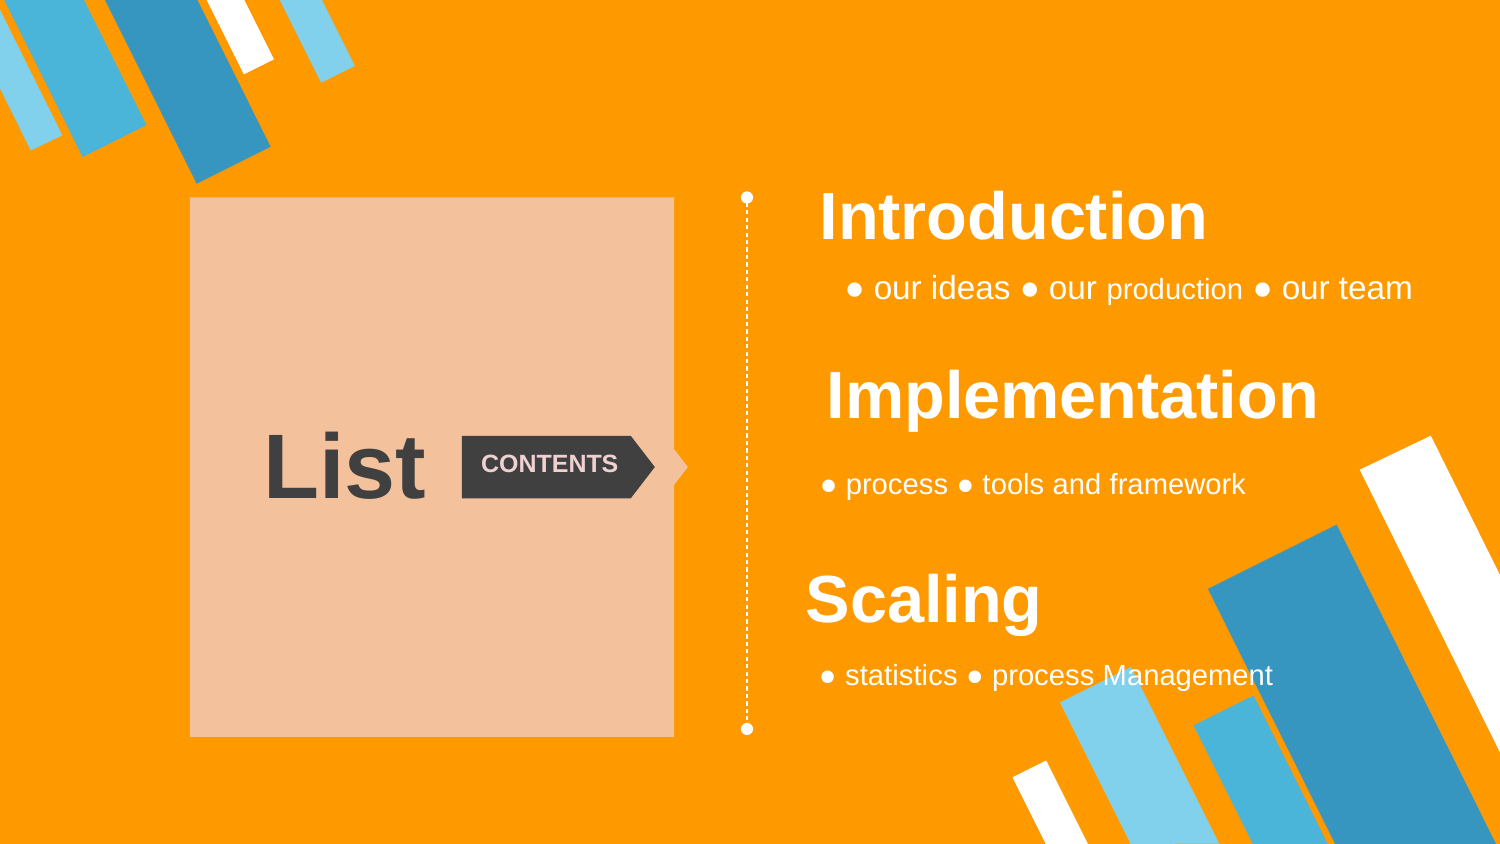

Introduction

● our ideas ● our production ● our team
Implementation
List
CONTENTS

● process ● tools and framework
Scaling
● statistics ● process Management